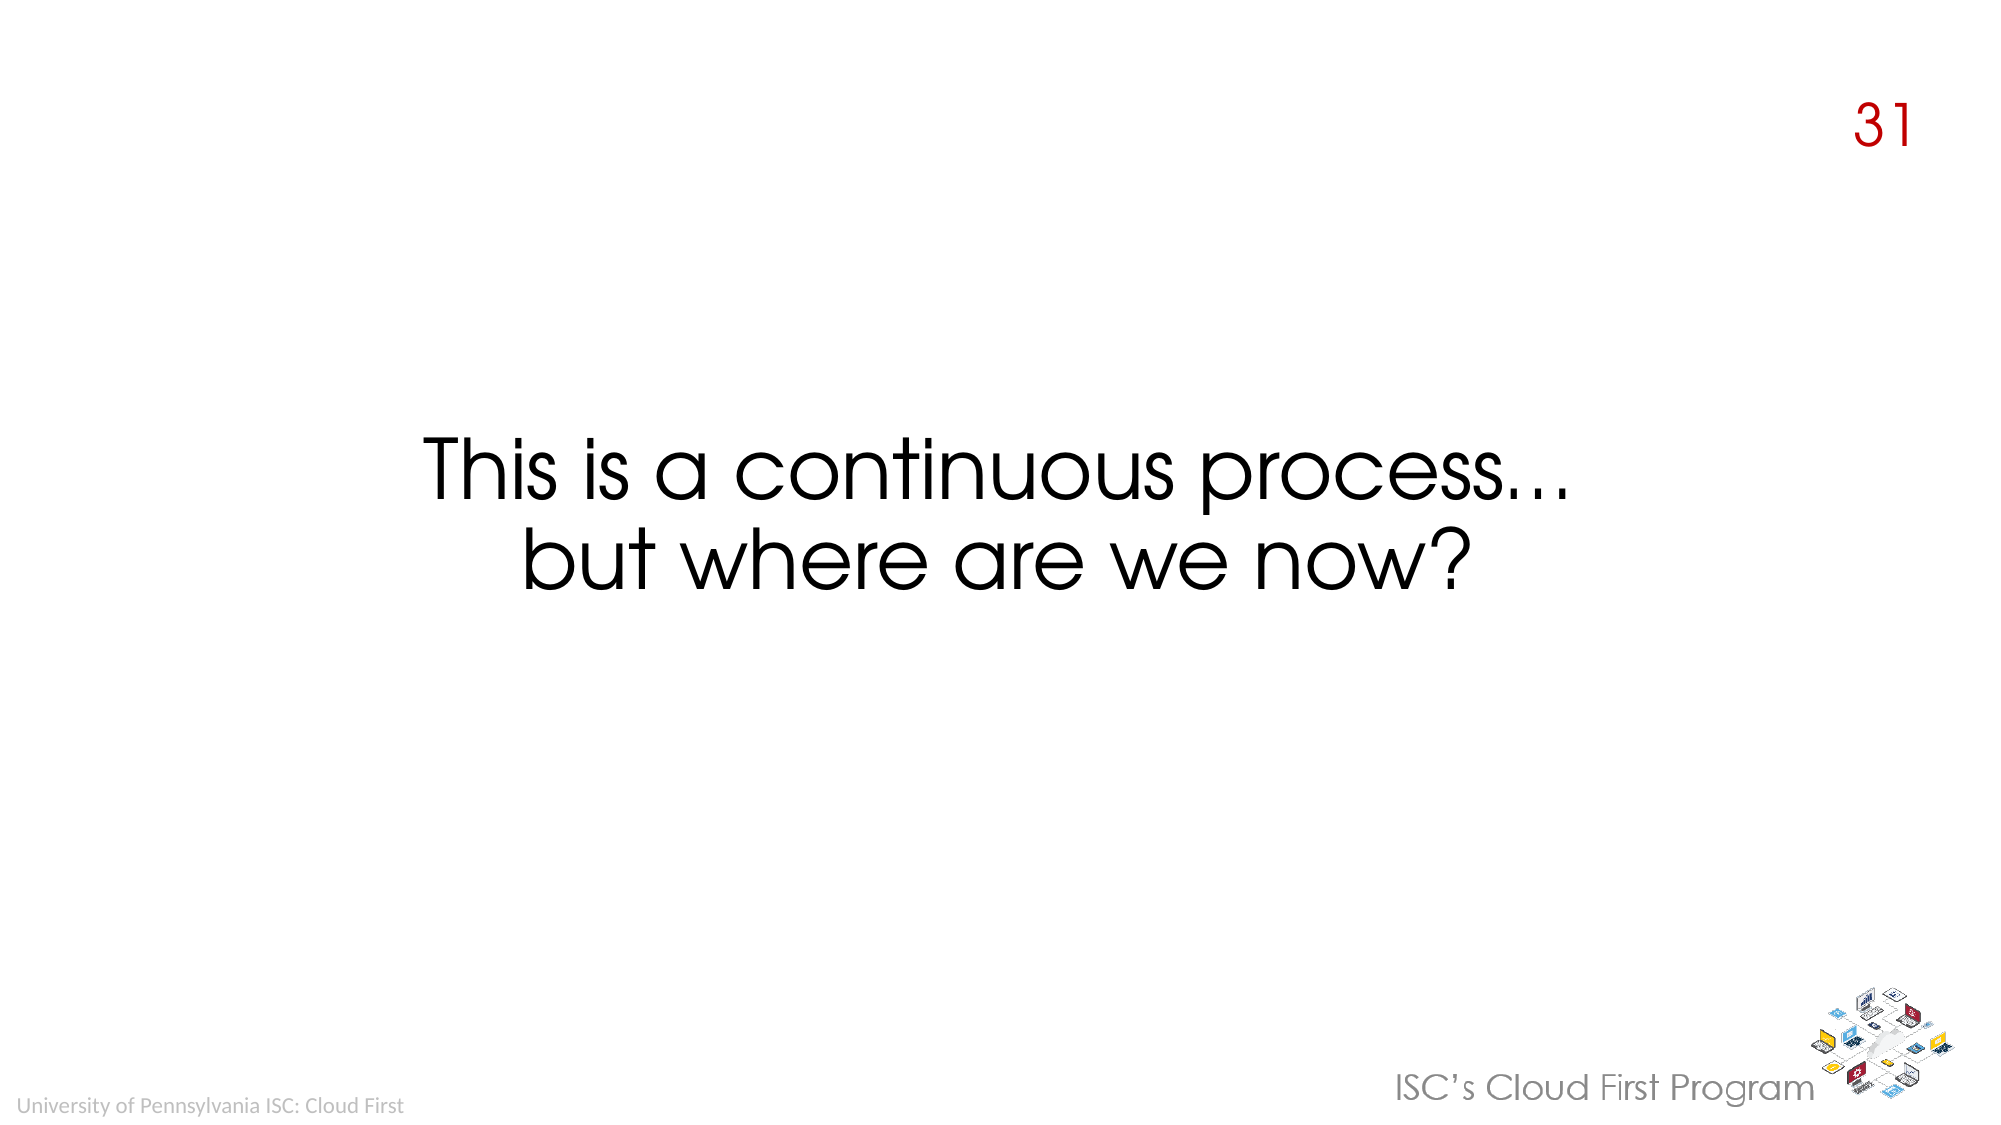

This is a continuous process…
but where are we now?